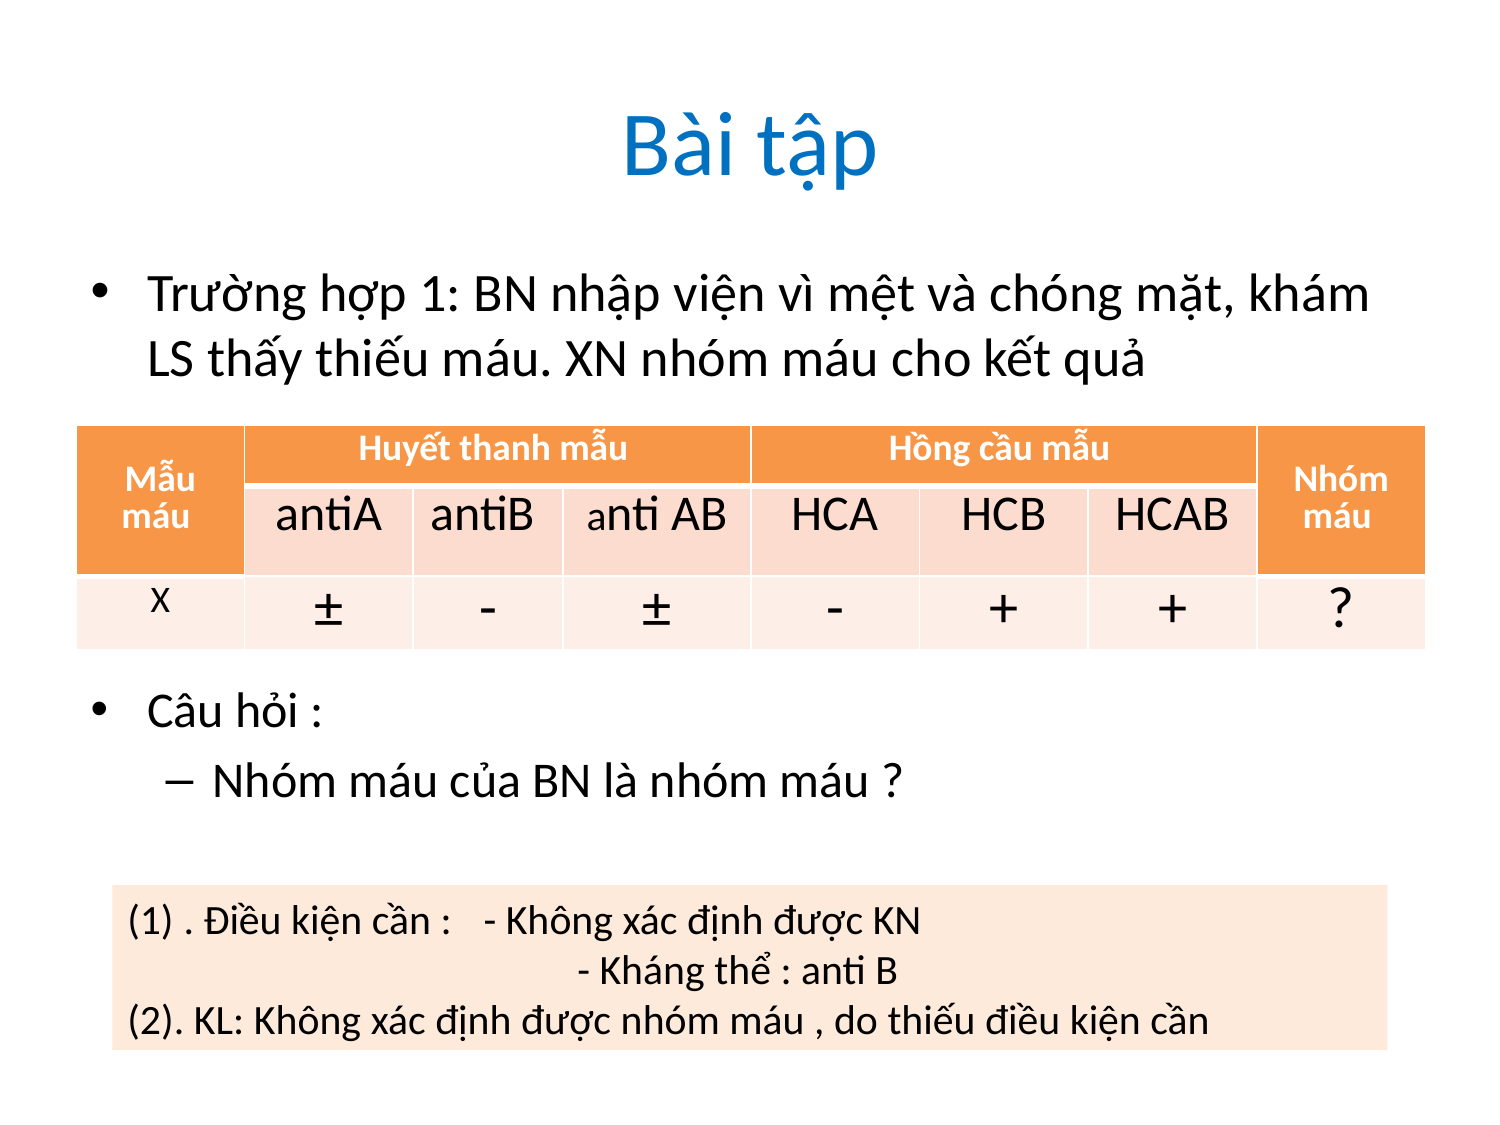

# Bài tập
Trường hợp 1: BN nhập viện vì mệt và chóng mặt, khám LS thấy thiếu máu. XN nhóm máu cho kết quả

Câu hỏi :
Nhóm máu của BN là nhóm máu ?

| Mẫu máu | Huyết thanh mẫu |  |  | Hồng cầu mẫu |  |  | Nhóm máu |
| --- | --- | --- | --- | --- | --- | --- | --- |
|  | antiA | antiB | anti AB | HCA | HCB | HCAB |  |
| X | ± | - | ± | - | + | + | ? |
. Điều kiện cần : 	- Không xác định được KN
			- Kháng thể : anti B
(2). KL: Không xác định được nhóm máu , do thiếu điều kiện cần